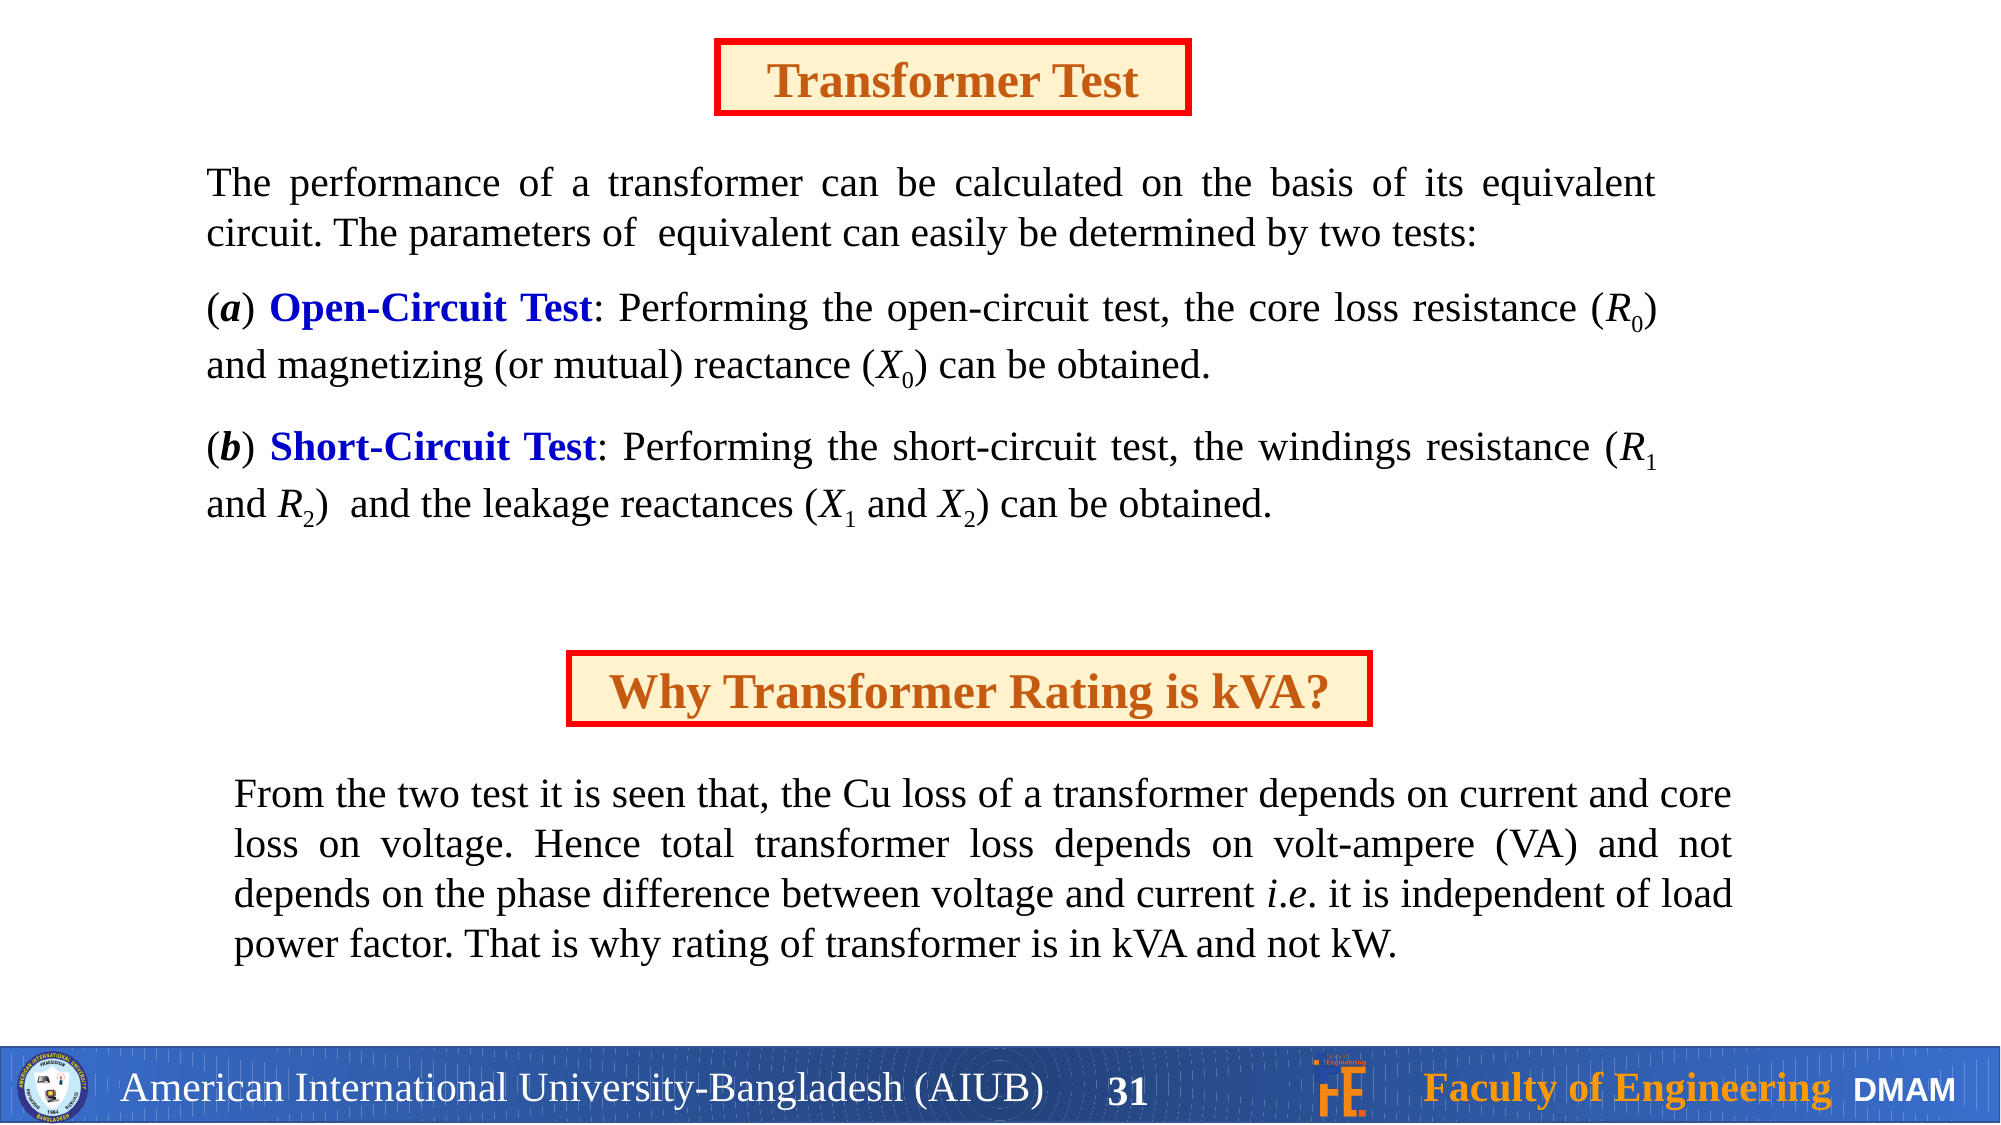

Transformer Test
The performance of a transformer can be calculated on the basis of its equivalent circuit. The parameters of  equivalent can easily be determined by two tests:
(a) Open-Circuit Test: Performing the open-circuit test, the core loss resistance (R0) and magnetizing (or mutual) reactance (X0) can be obtained.
(b) Short-Circuit Test: Performing the short-circuit test, the windings resistance (R1 and R2)  and the leakage reactances (X1 and X2) can be obtained.
Why Transformer Rating is kVA?
From the two test it is seen that, the Cu loss of a transformer depends on current and core loss on voltage. Hence total transformer loss depends on volt-ampere (VA) and not depends on the phase difference between voltage and current i.e. it is independent of load power factor. That is why rating of transformer is in kVA and not kW.
31